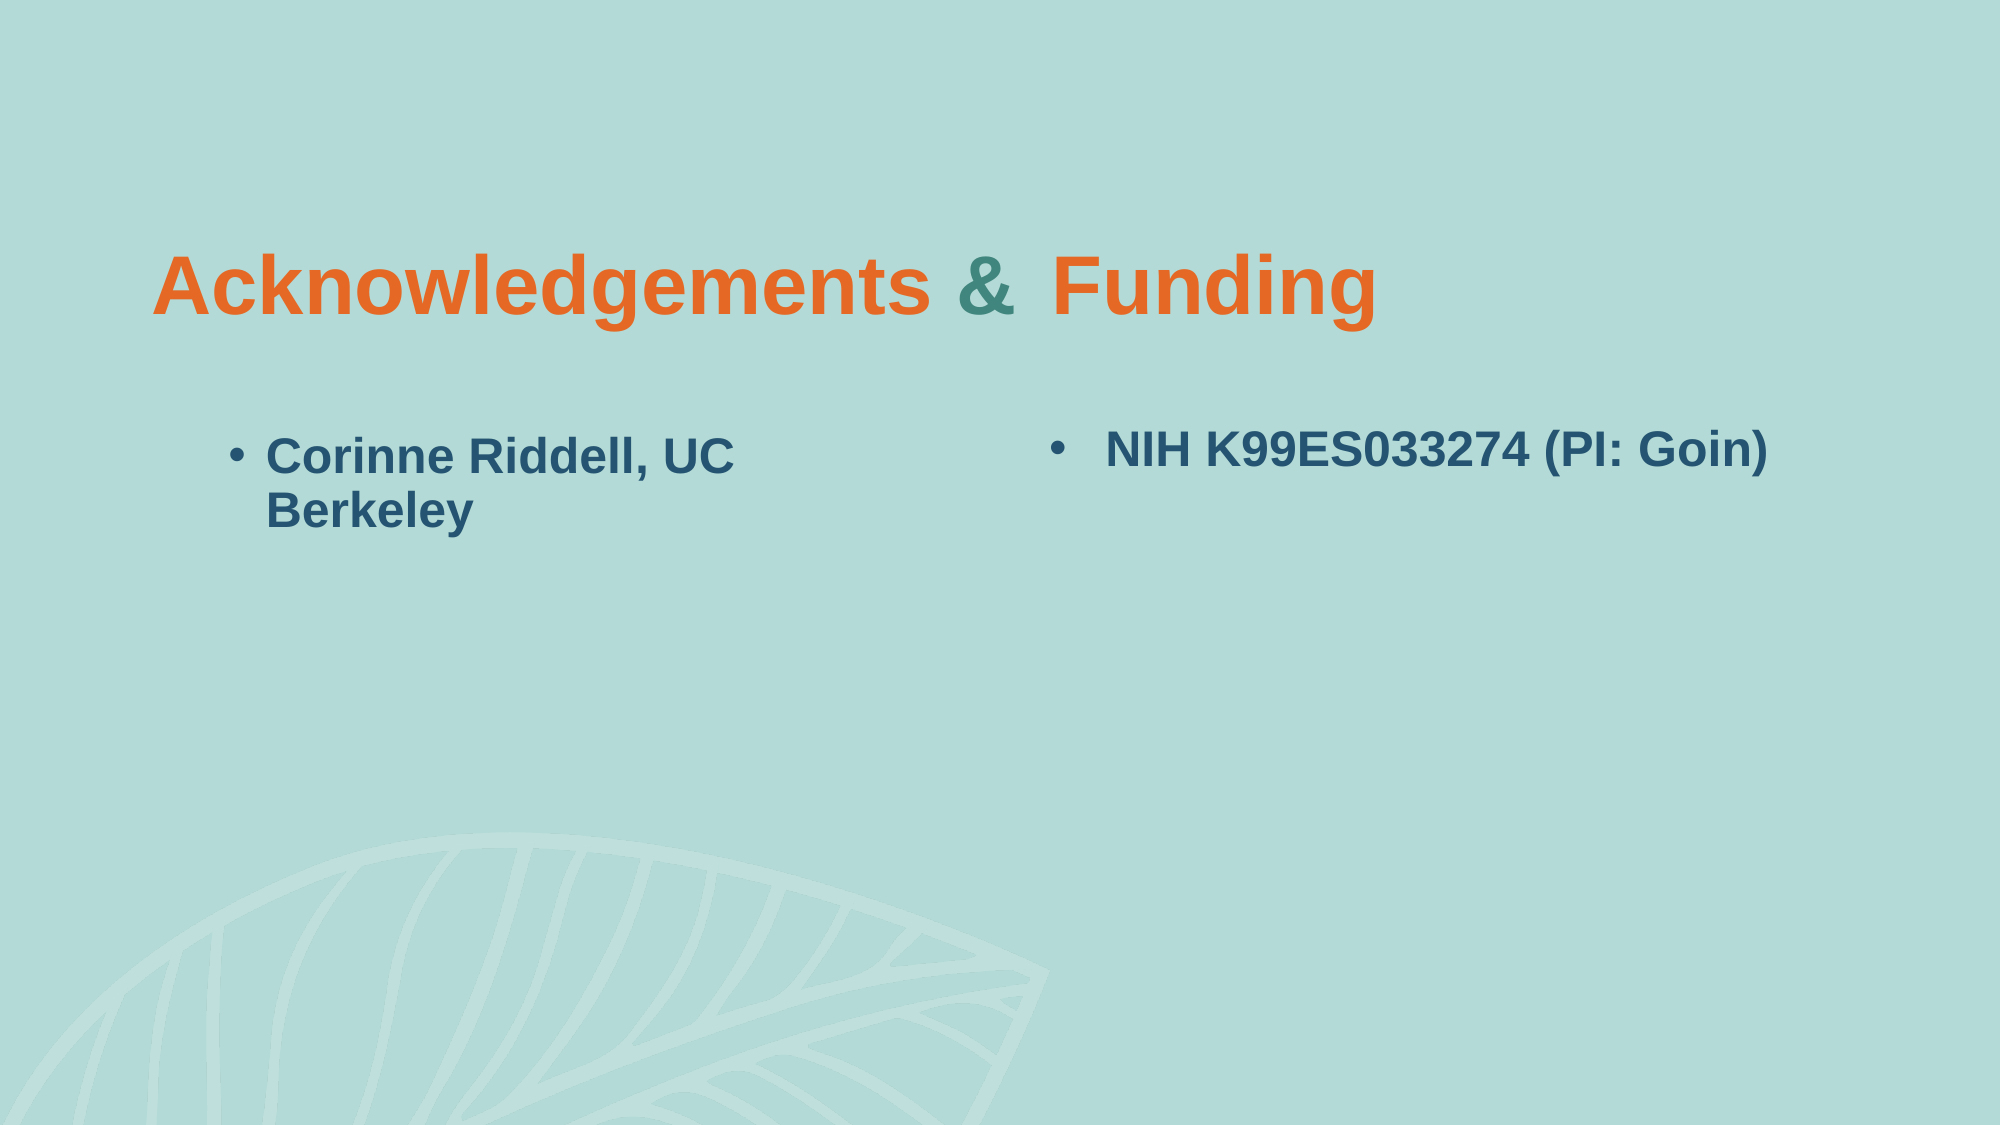

Acknowledgements & 	Funding
NIH K99ES033274 (PI: Goin)

Corinne Riddell, UC Berkeley